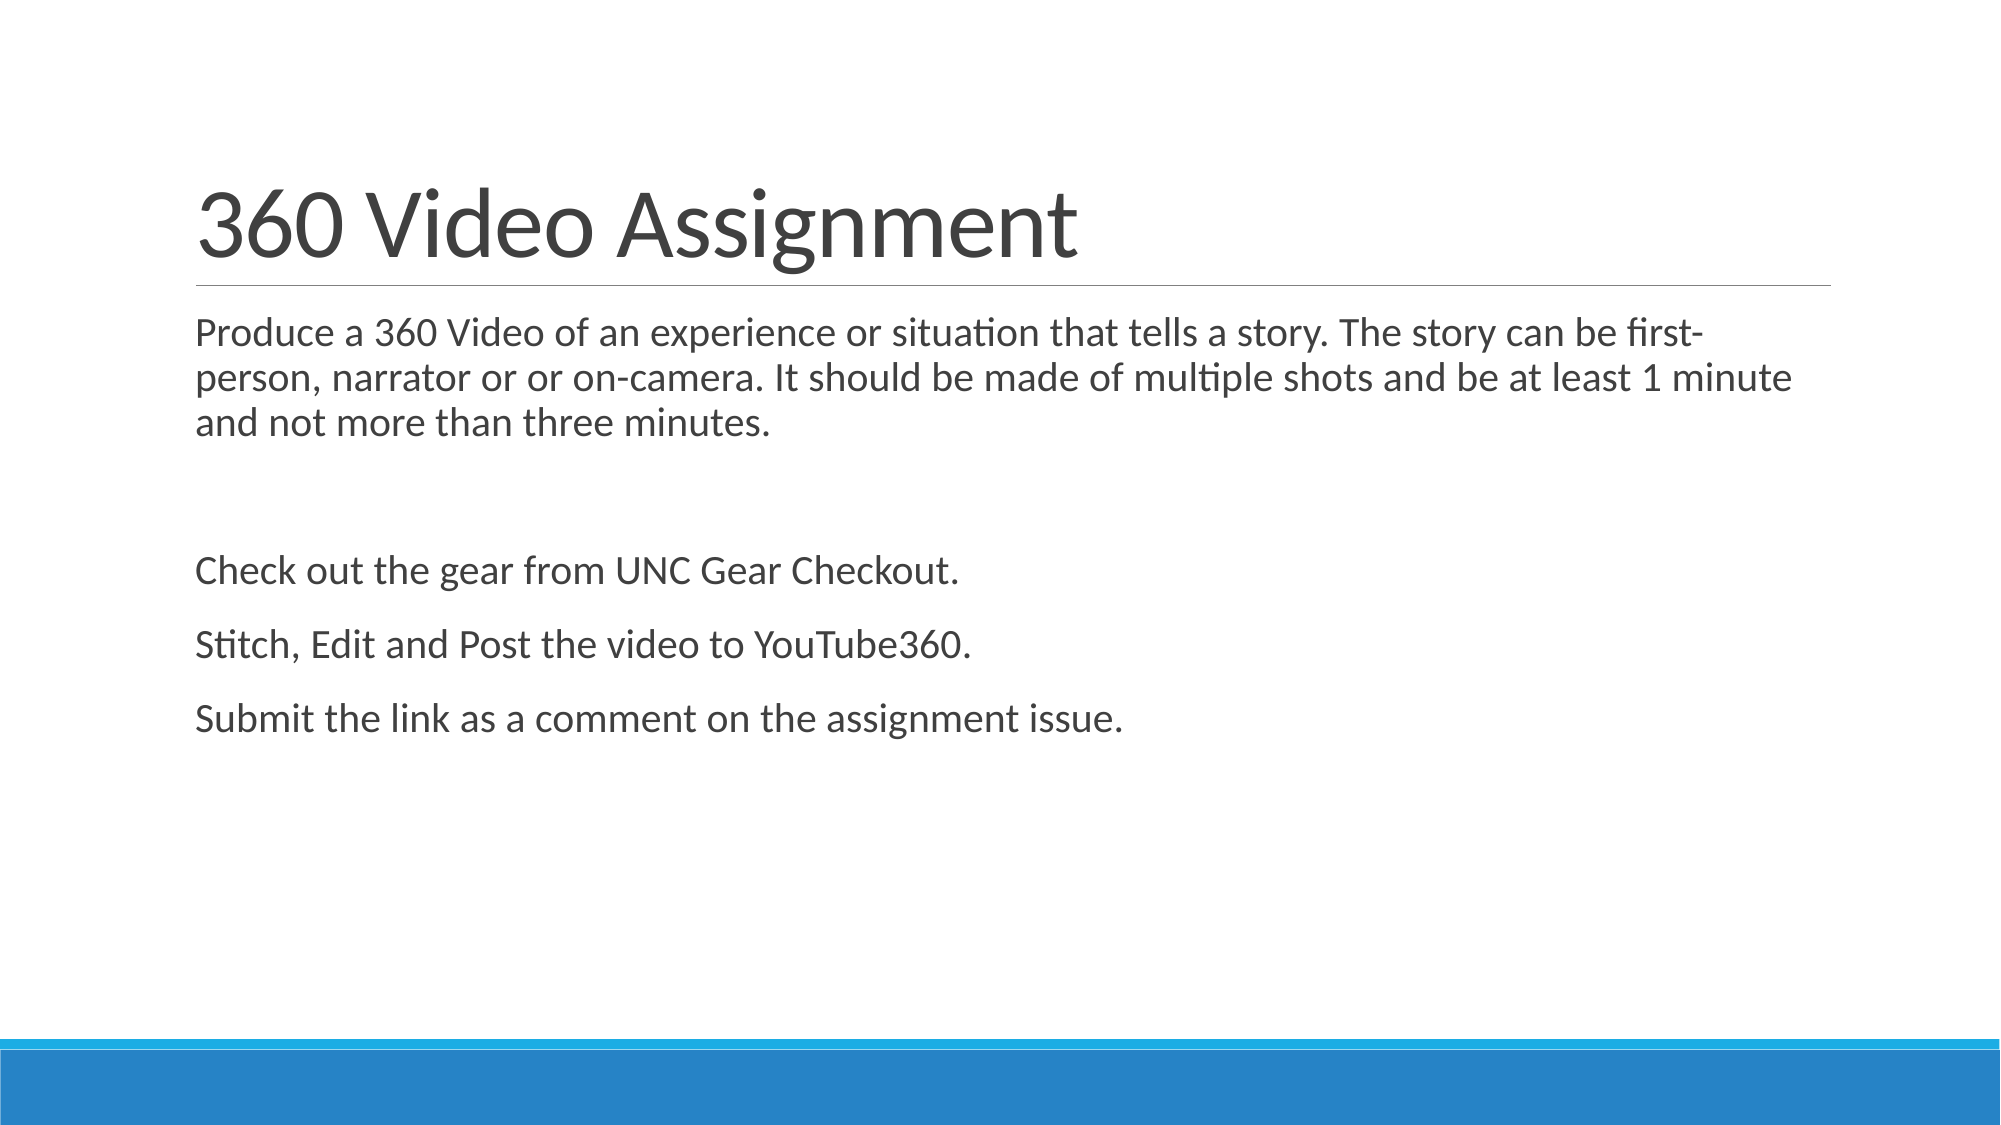

# 360 Video Assignment
Produce a 360 Video of an experience or situation that tells a story. The story can be first-person, narrator or or on-camera. It should be made of multiple shots and be at least 1 minute and not more than three minutes.

Check out the gear from UNC Gear Checkout.
Stitch, Edit and Post the video to YouTube360.
Submit the link as a comment on the assignment issue.